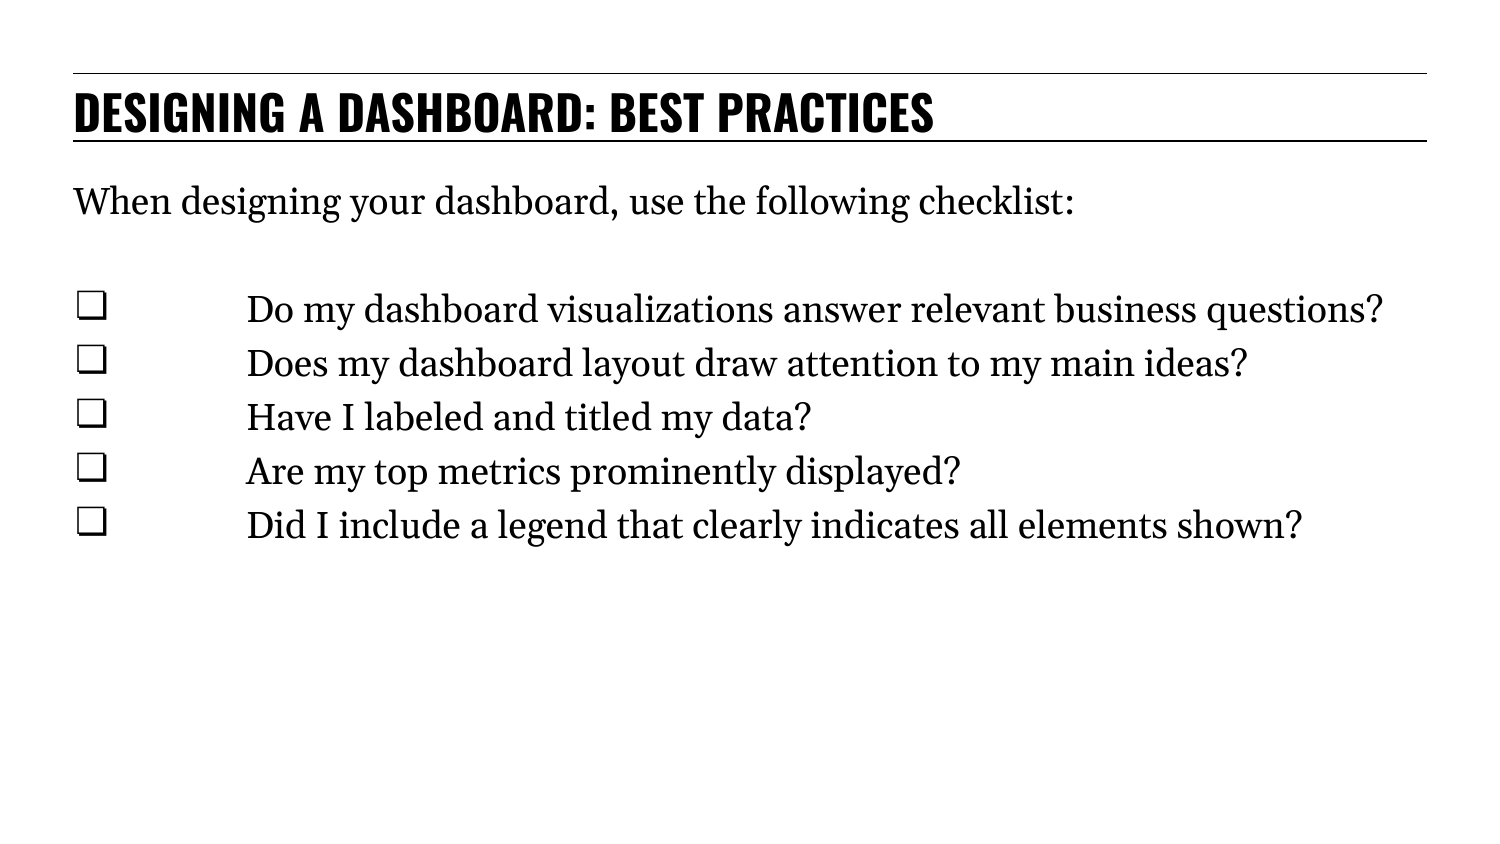

DESIGNING A DASHBOARD: BEST PRACTICES

When designing your dashboard, use the following checklist:
 	Do my dashboard visualizations answer relevant business questions?
 	Does my dashboard layout draw attention to my main ideas?
 	Have I labeled and titled my data?
 	Are my top metrics prominently displayed?
 	Did I include a legend that clearly indicates all elements shown?